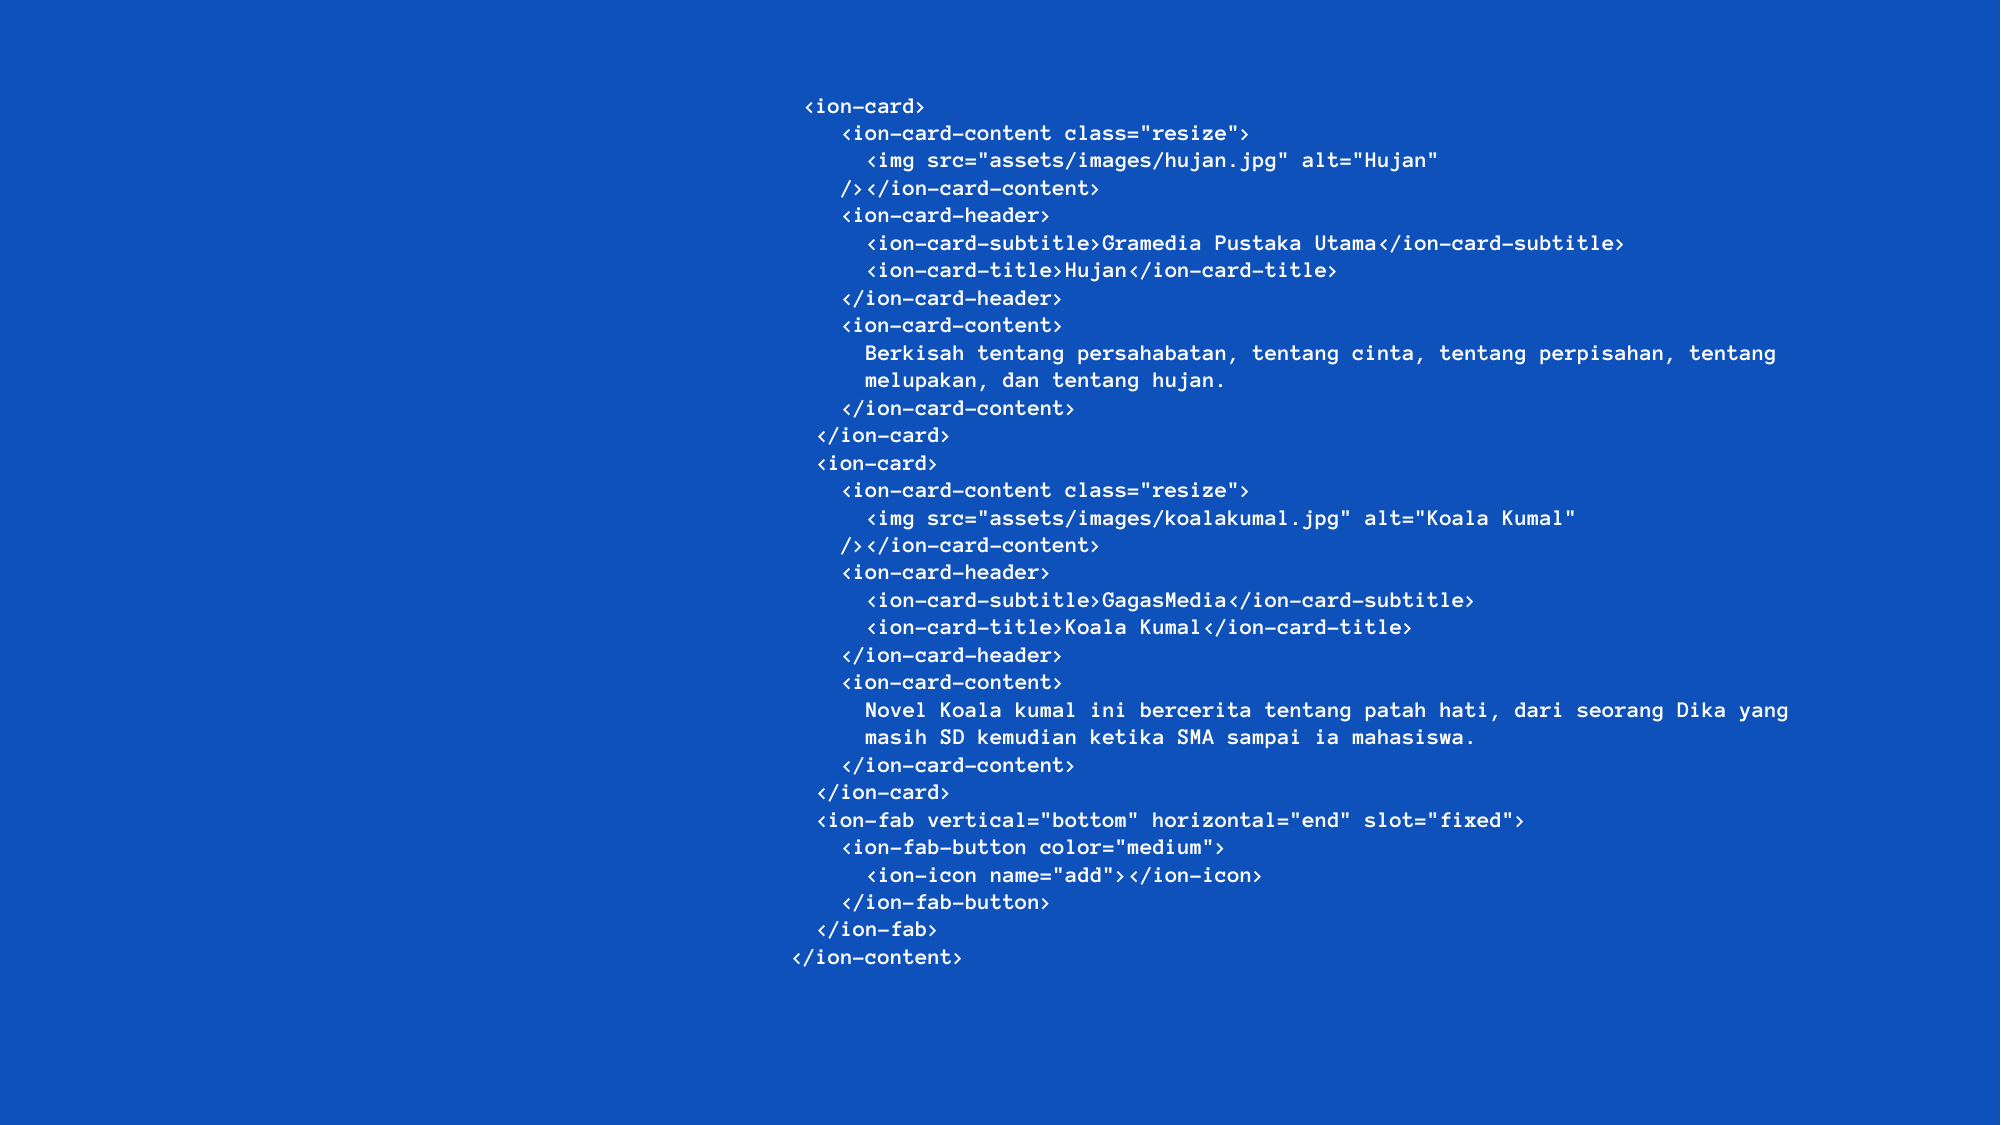

<ion-card>
    <ion-card-content class="resize">
      <img src="assets/images/hujan.jpg" alt="Hujan"
    /></ion-card-content>
    <ion-card-header>
      <ion-card-subtitle>Gramedia Pustaka Utama</ion-card-subtitle>
      <ion-card-title>Hujan</ion-card-title>
    </ion-card-header>
    <ion-card-content>
      Berkisah tentang persahabatan, tentang cinta, tentang perpisahan, tentang
      melupakan, dan tentang hujan.
    </ion-card-content>
  </ion-card>
  <ion-card>
    <ion-card-content class="resize">
      <img src="assets/images/koalakumal.jpg" alt="Koala Kumal"
    /></ion-card-content>
    <ion-card-header>
      <ion-card-subtitle>GagasMedia</ion-card-subtitle>
      <ion-card-title>Koala Kumal</ion-card-title>
    </ion-card-header>
    <ion-card-content>
      Novel Koala kumal ini bercerita tentang patah hati, dari seorang Dika yang
      masih SD kemudian ketika SMA sampai ia mahasiswa.
    </ion-card-content>
  </ion-card>
  <ion-fab vertical="bottom" horizontal="end" slot="fixed">
    <ion-fab-button color="medium">
      <ion-icon name="add"></ion-icon>
    </ion-fab-button>
  </ion-fab>
</ion-content>